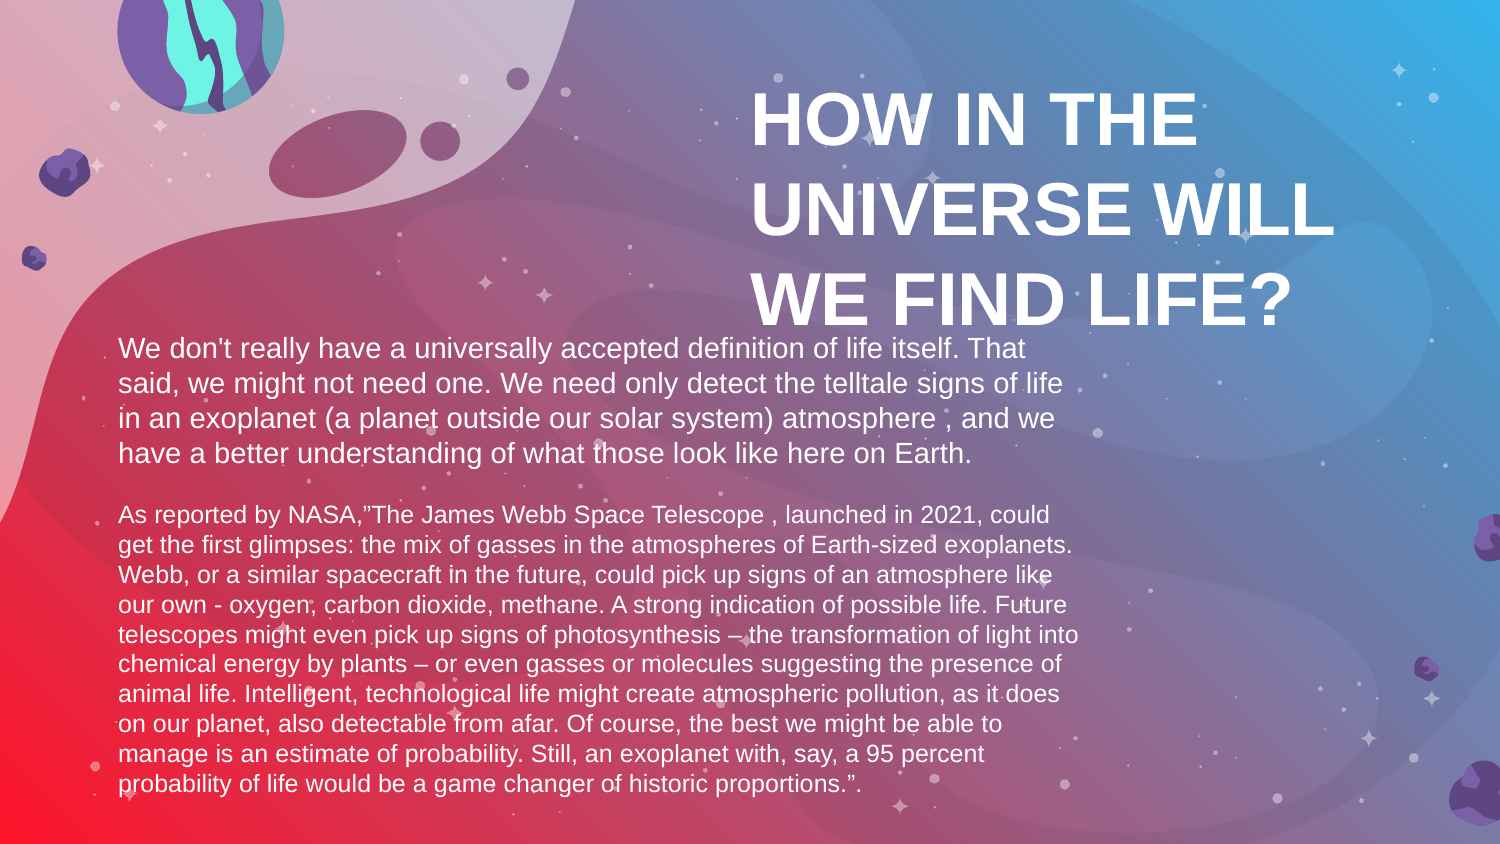

# HOW IN THE UNIVERSE WILL WE FIND LIFE?

We don't really have a universally accepted definition of life itself. That said, we might not need one. We need only detect the telltale signs of life in an exoplanet (a planet outside our solar system) atmosphere , and we have a better understanding of what those look like here on Earth.
As reported by NASA,”The James Webb Space Telescope , launched in 2021, could get the first glimpses: the mix of gasses in the atmospheres of Earth-sized exoplanets. Webb, or a similar spacecraft in the future, could pick up signs of an atmosphere like our own - oxygen, carbon dioxide, methane. A strong indication of possible life. Future telescopes might even pick up signs of photosynthesis – the transformation of light into chemical energy by plants – or even gasses or molecules suggesting the presence of animal life. Intelligent, technological life might create atmospheric pollution, as it does on our planet, also detectable from afar. Of course, the best we might be able to manage is an estimate of probability. Still, an exoplanet with, say, a 95 percent probability of life would be a game changer of historic proportions.”.